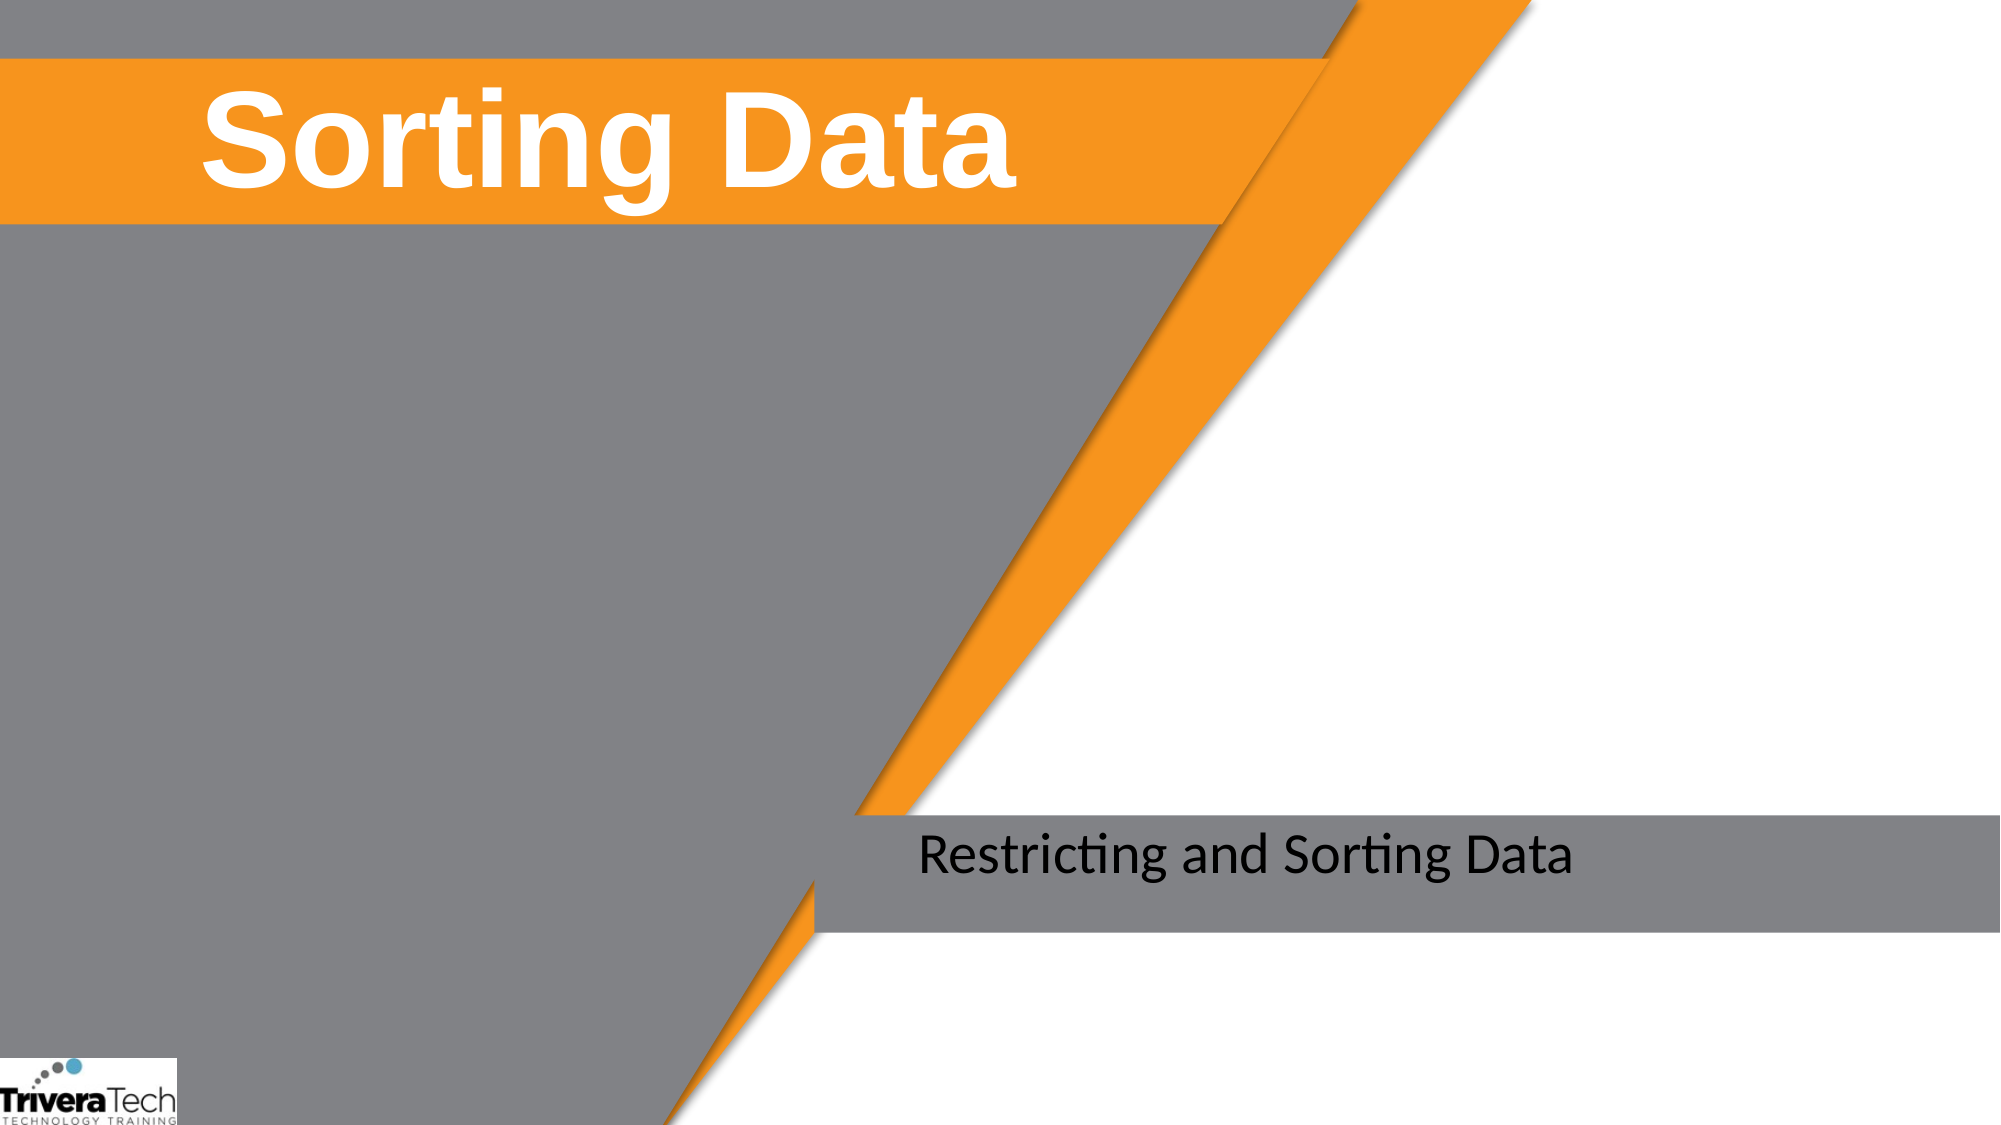

# Sorting Data
Restricting and Sorting Data